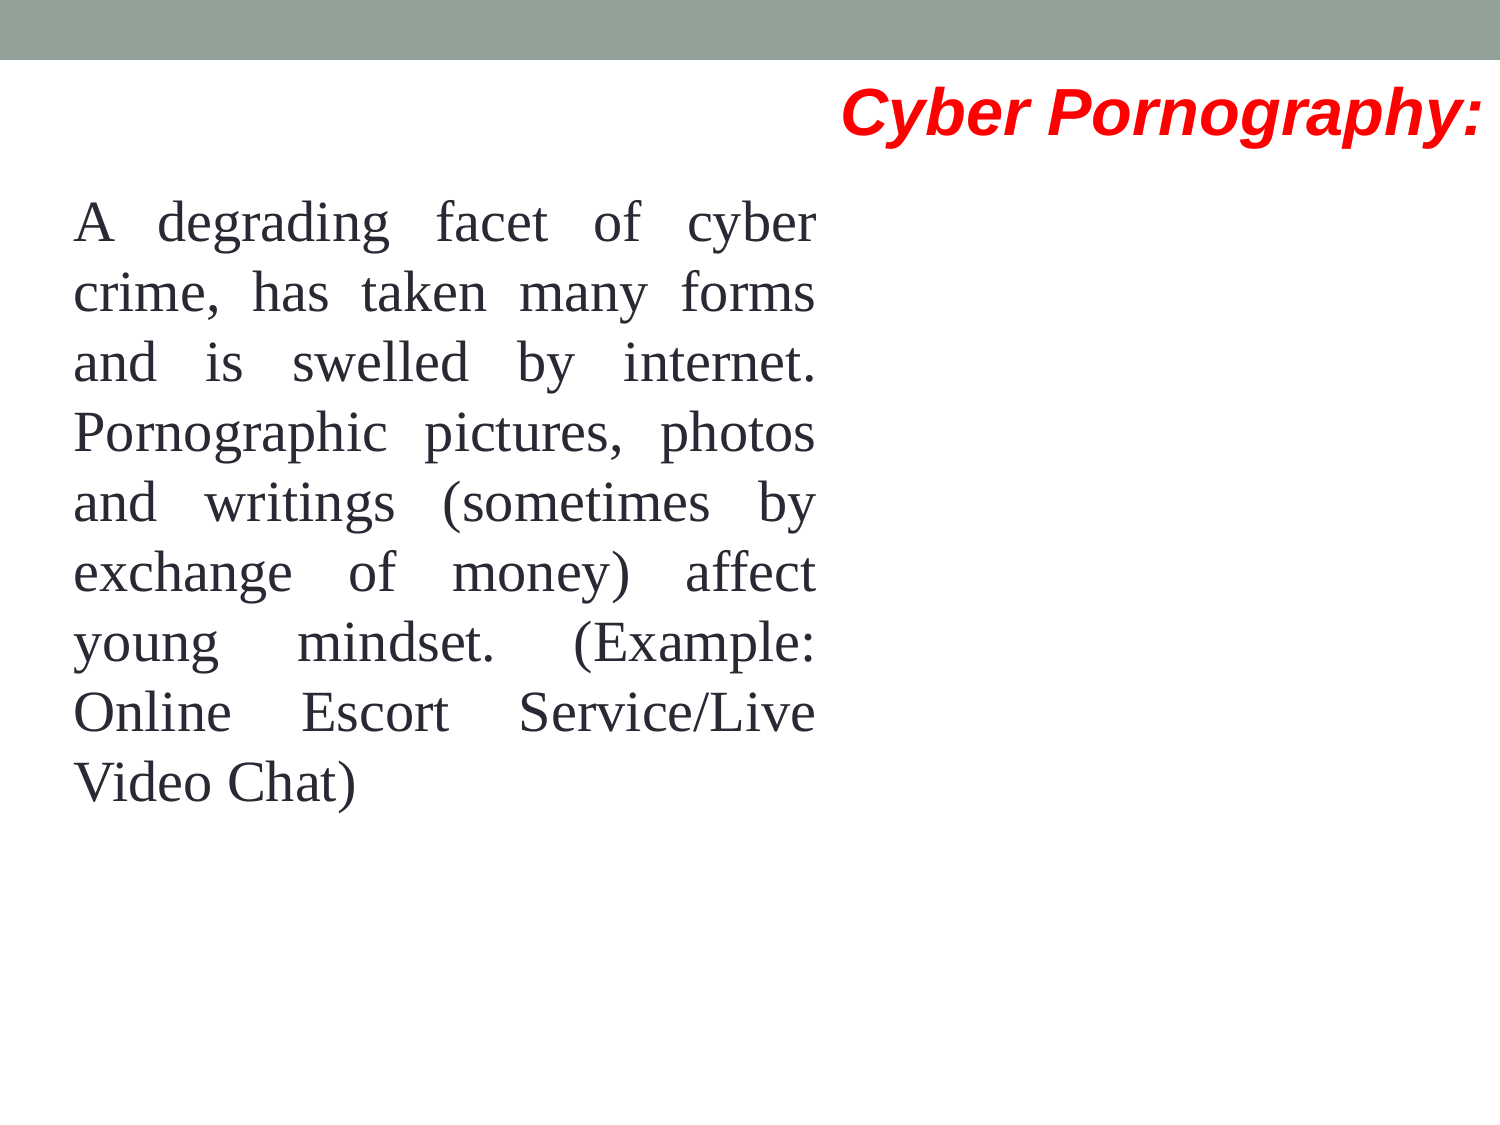

Cyber Pornography:
A degrading facet of cyber crime, has taken many forms and is swelled by internet. Pornographic pictures, photos and writings (sometimes by exchange of money) affect young mindset. (Example: Online Escort Service/Live Video Chat)